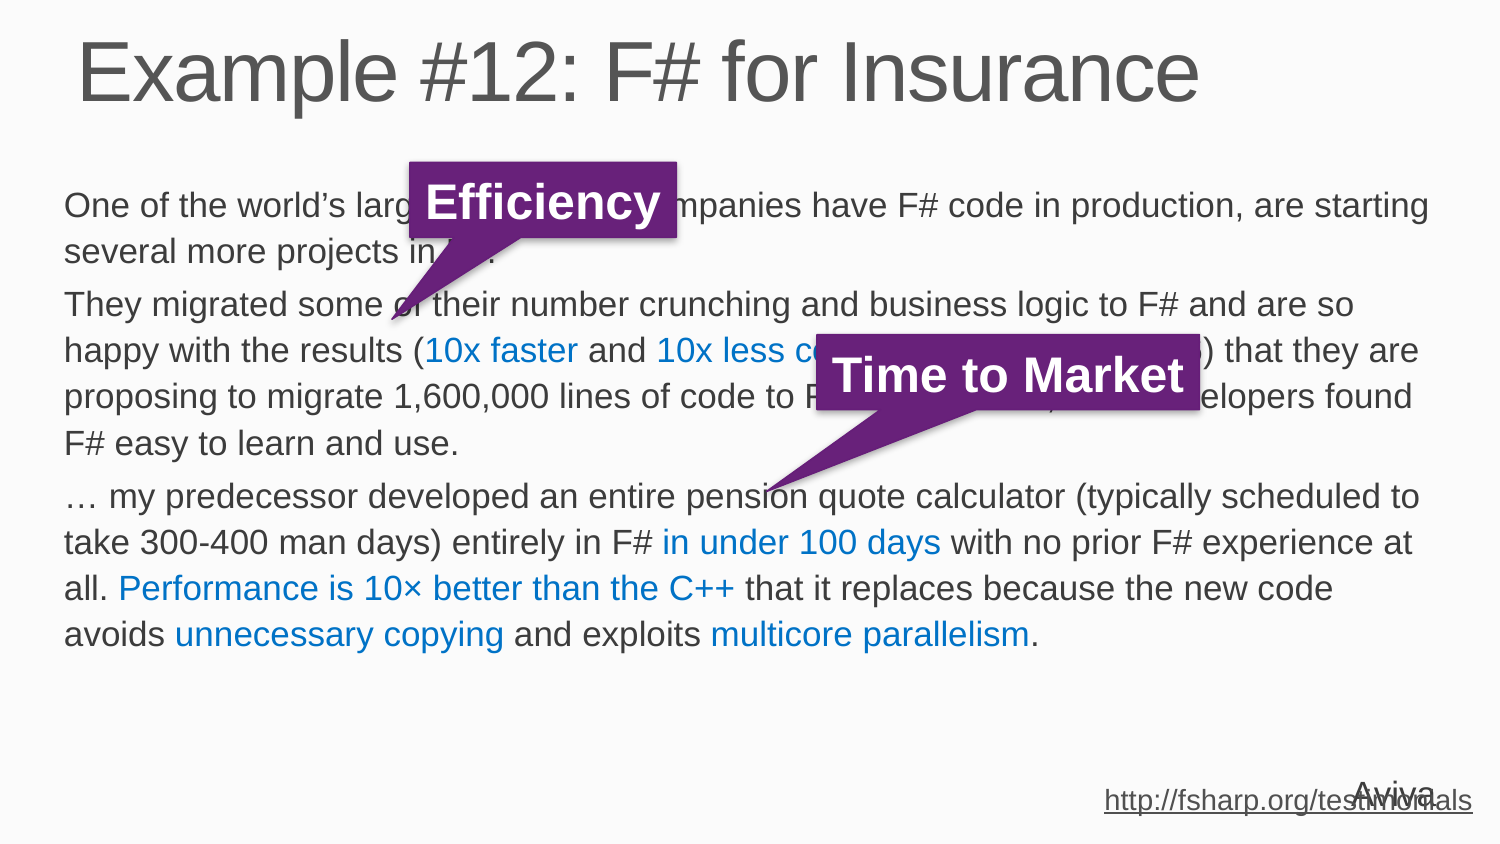

# Example #12: F# for Insurance
Efficiency
One of the world’s largest insurance companies have F# code in production, are starting several more projects in F#.
They migrated some of their number crunching and business logic to F# and are so happy with the results (10x faster and 10x less code vs their Visual C++ 6) that they are proposing to migrate 1,600,000 lines of code to F#. In particular, their developers found F# easy to learn and use.
… my predecessor developed an entire pension quote calculator (typically scheduled to take 300-400 man days) entirely in F# in under 100 days with no prior F# experience at all. Performance is 10× better than the C++ that it replaces because the new code avoids unnecessary copying and exploits multicore parallelism.

Aviva
Time to Market
http://fsharp.org/testimonials